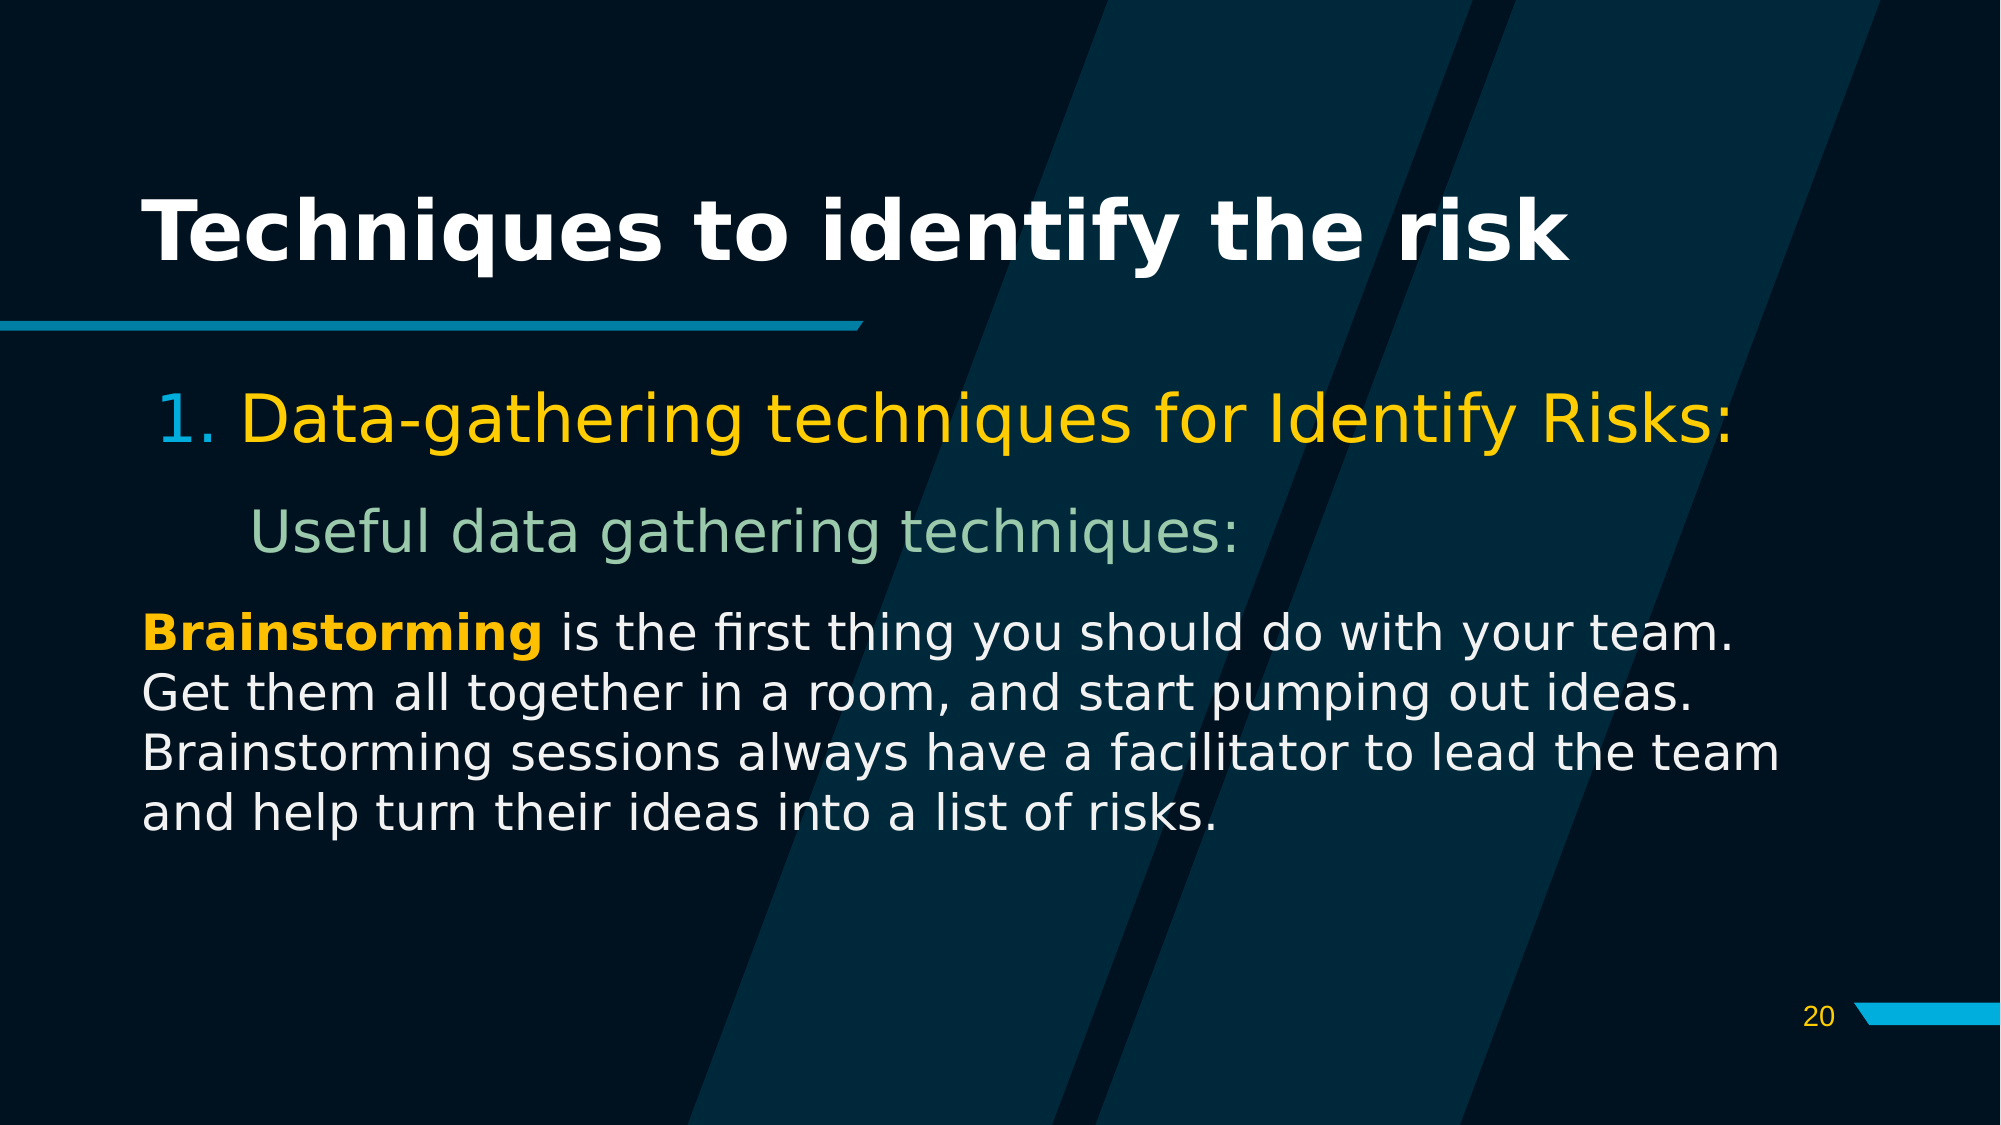

# Techniques to identify the risk
Data-gathering techniques for Identify Risks:
Useful data gathering techniques:
Brainstorming is the first thing you should do with your team. Get them all together in a room, and start pumping out ideas. Brainstorming sessions always have a facilitator to lead the team and help turn their ideas into a list of risks.
20